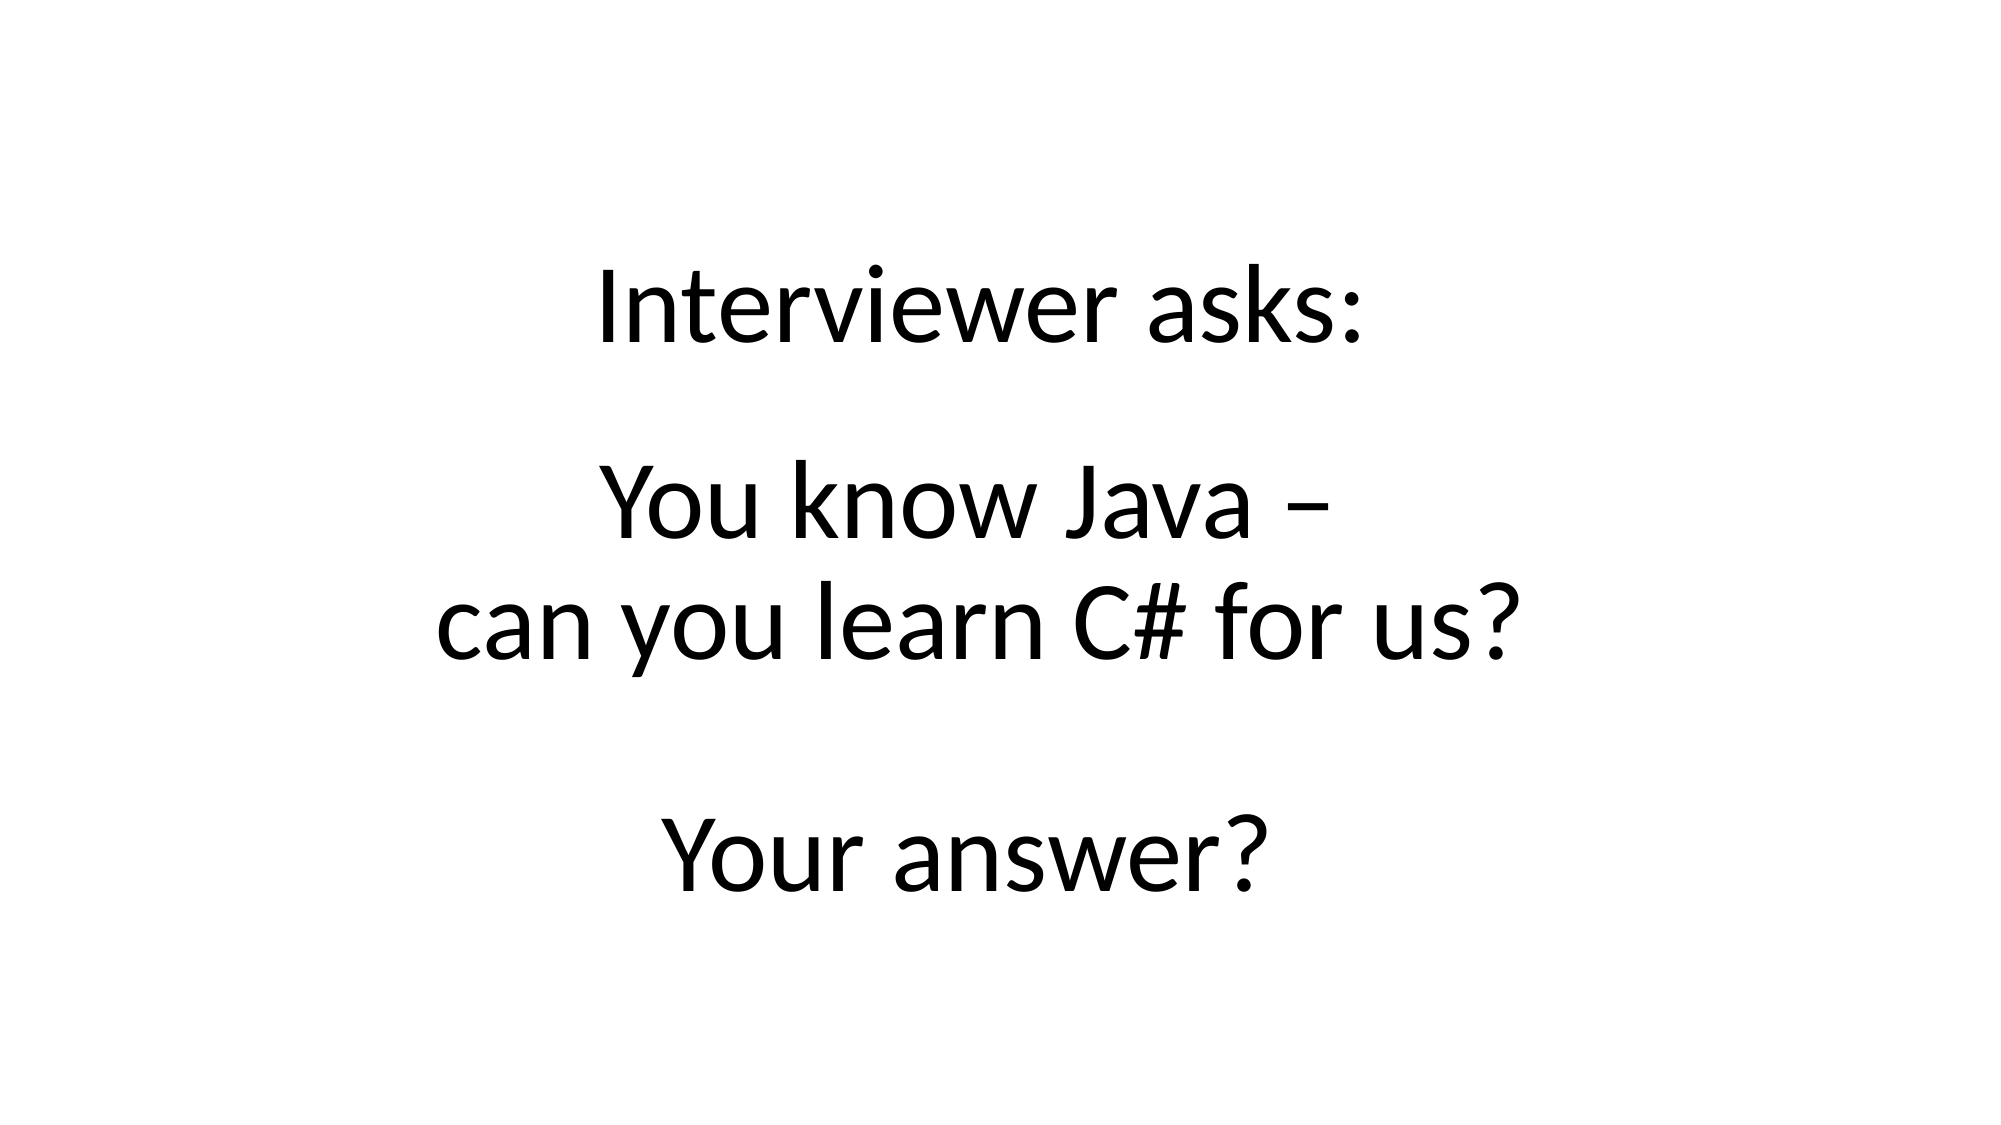

# Interviewer asks:
You know Java –
can you learn C# for us?
Your answer?